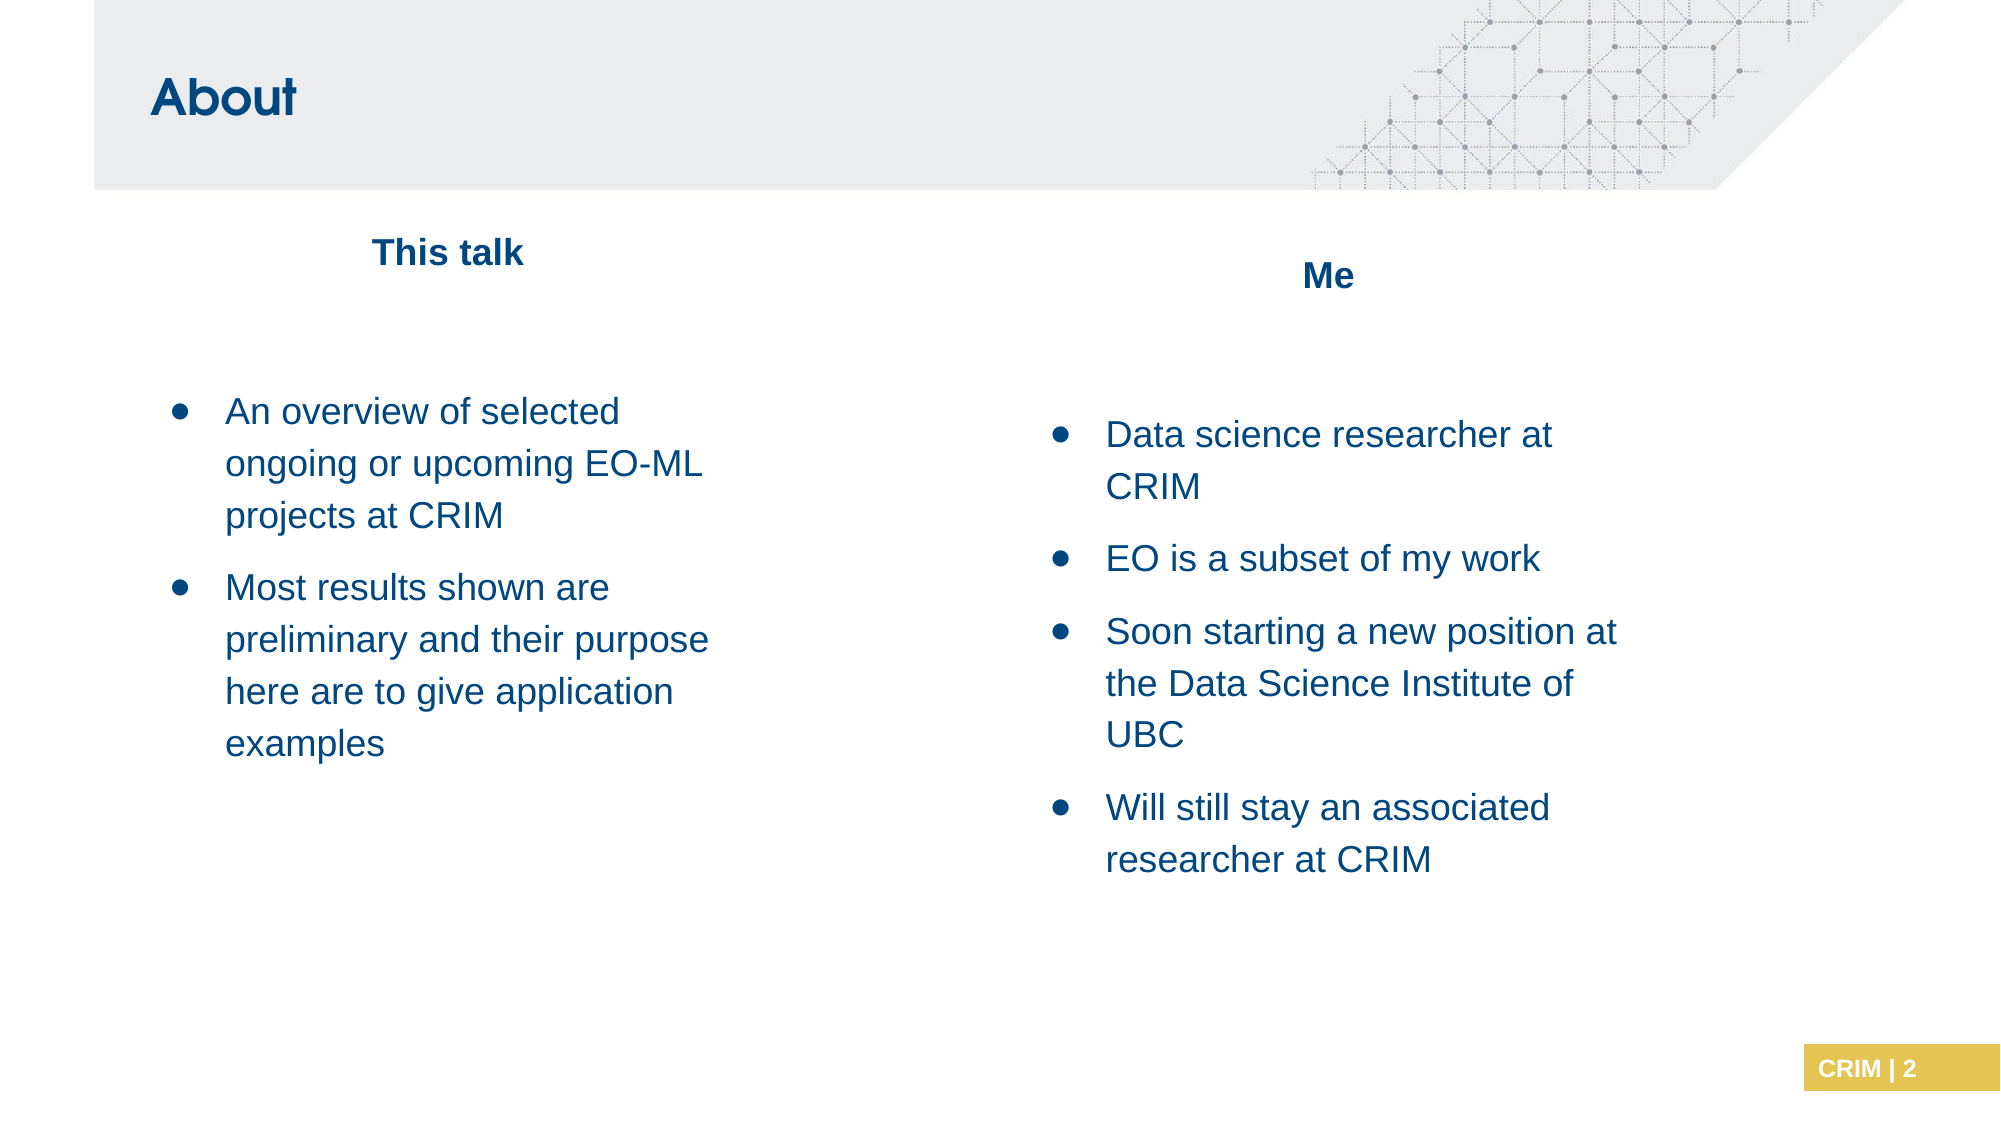

About
This talk

An overview of selected ongoing or upcoming EO-ML projects at CRIM
Most results shown are preliminary and their purpose here are to give application examples
Me

Data science researcher at CRIM
EO is a subset of my work
Soon starting a new position at the Data Science Institute of UBC
Will still stay an associated researcher at CRIM